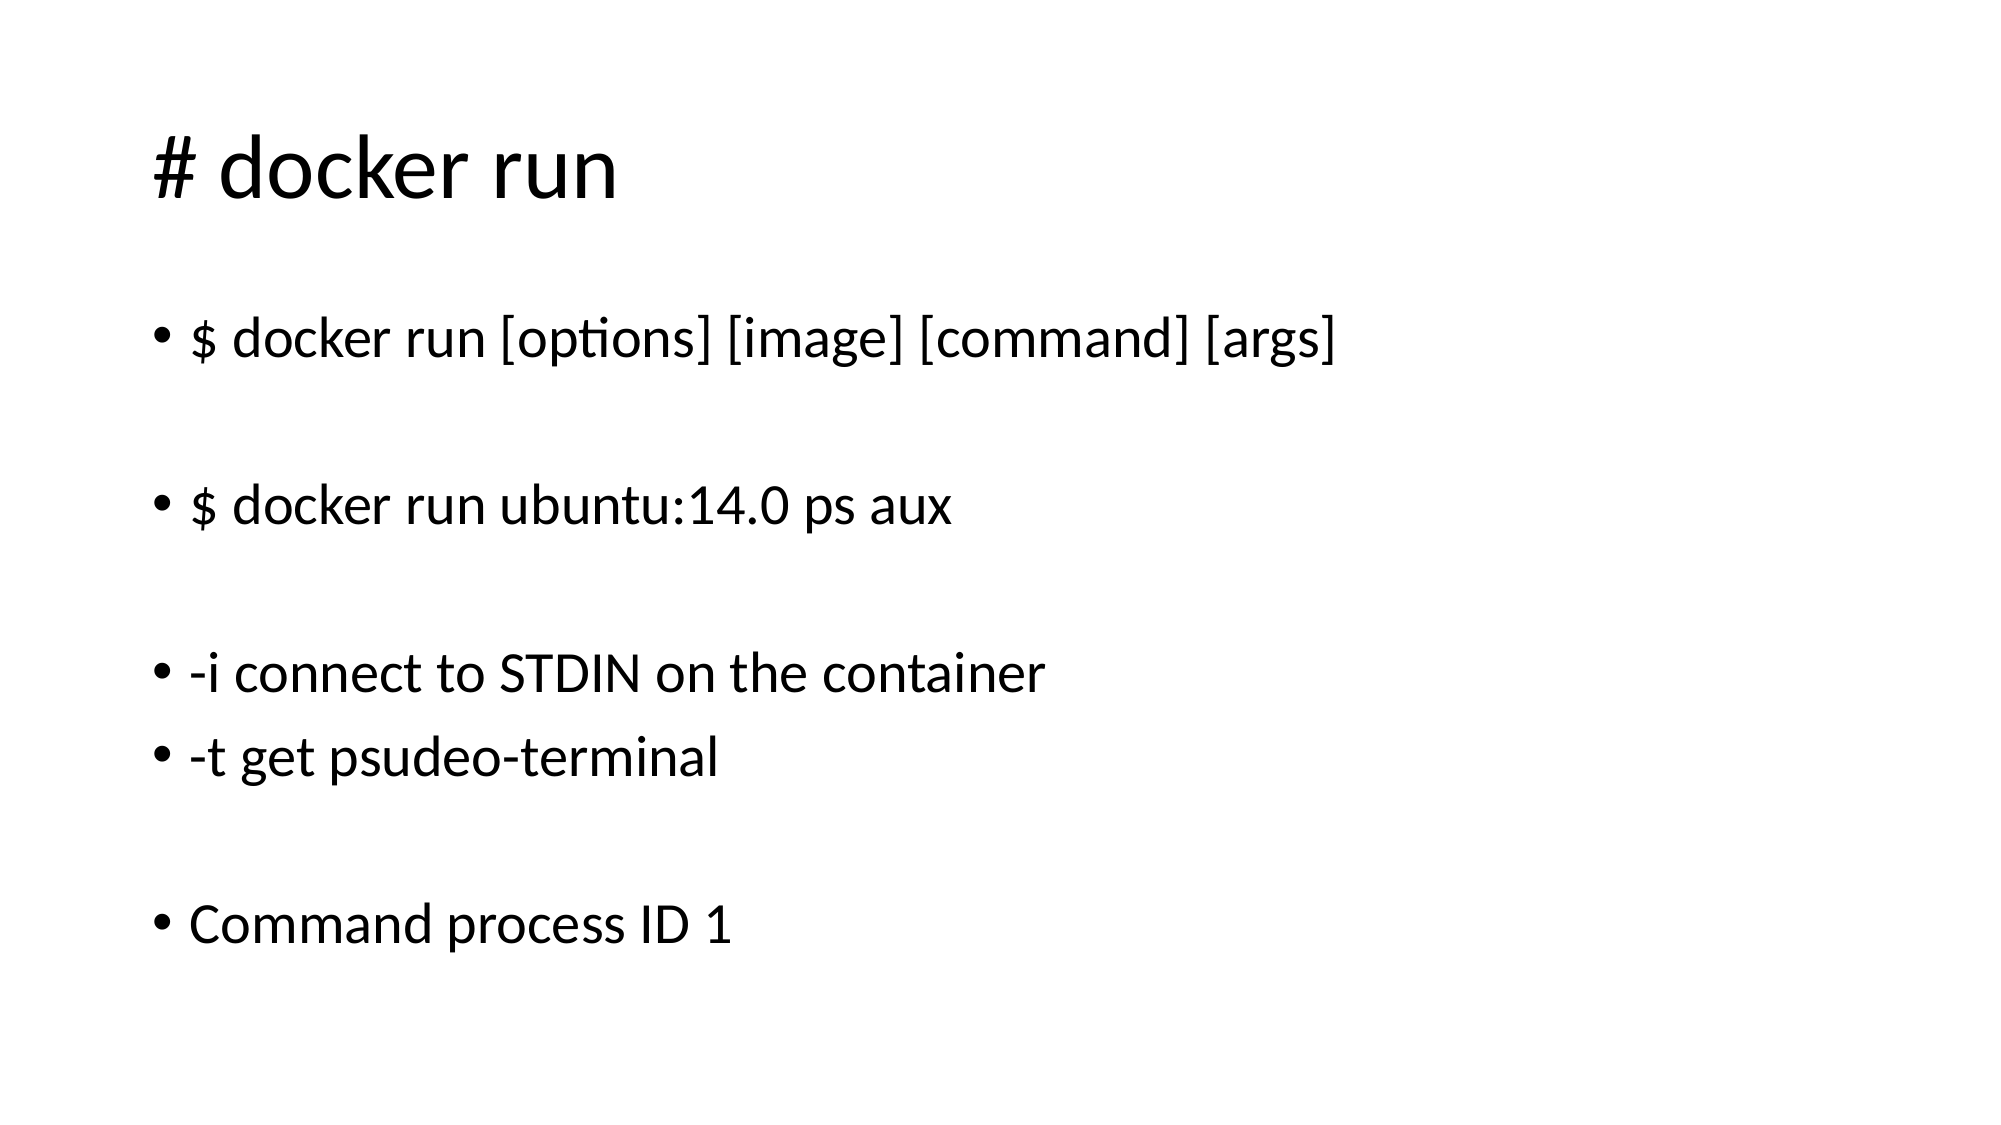

# # docker run
$ docker run [options] [image] [command] [args]

$ docker run ubuntu:14.0 ps aux

-i connect to STDIN on the container
-t get psudeo-terminal

Command process ID 1